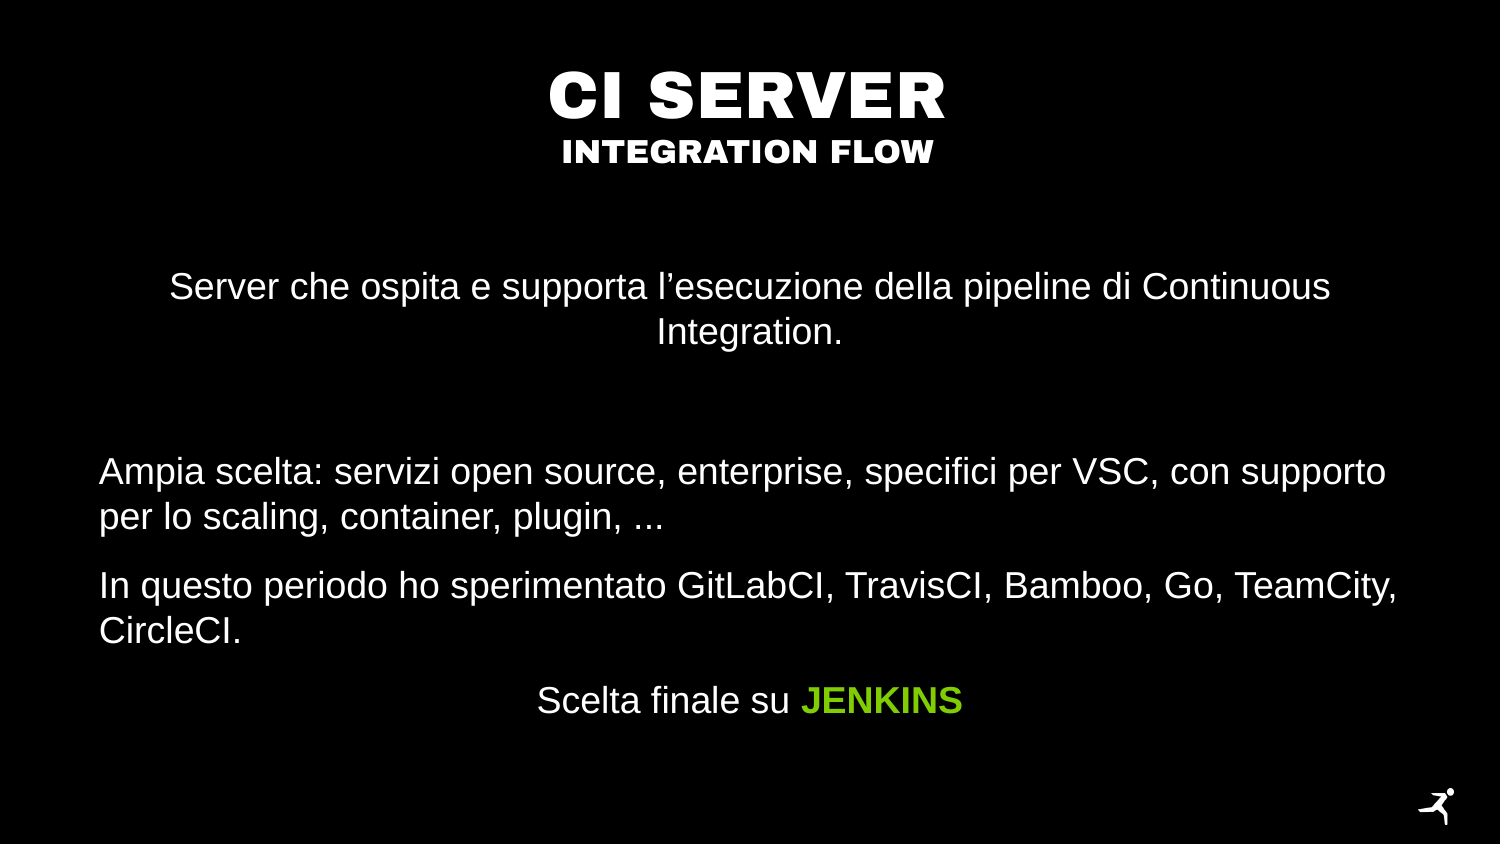

# Ci SERVER
Integration flow
Server che ospita e supporta l’esecuzione della pipeline di Continuous Integration.

Ampia scelta: servizi open source, enterprise, specifici per VSC, con supporto per lo scaling, container, plugin, ...
In questo periodo ho sperimentato GitLabCI, TravisCI, Bamboo, Go, TeamCity, CircleCI.
Scelta finale su Jenkins